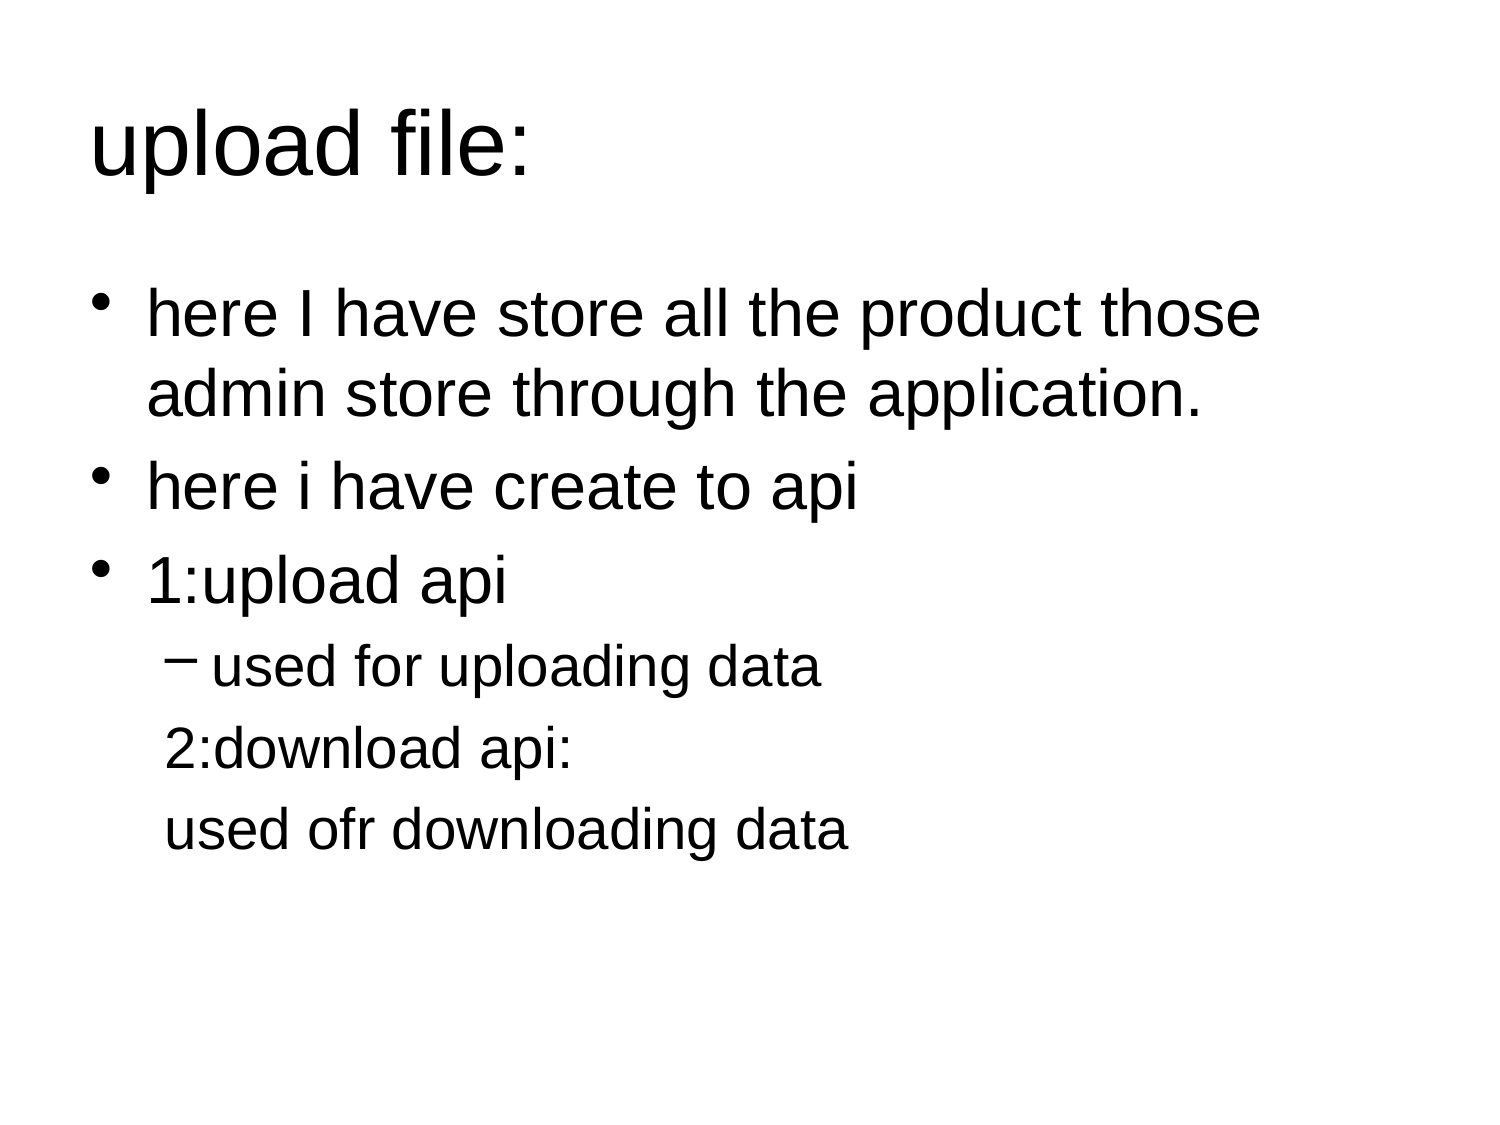

# upload file:
here I have store all the product those admin store through the application.
here i have create to api
1:upload api
used for uploading data
2:download api:
used ofr downloading data